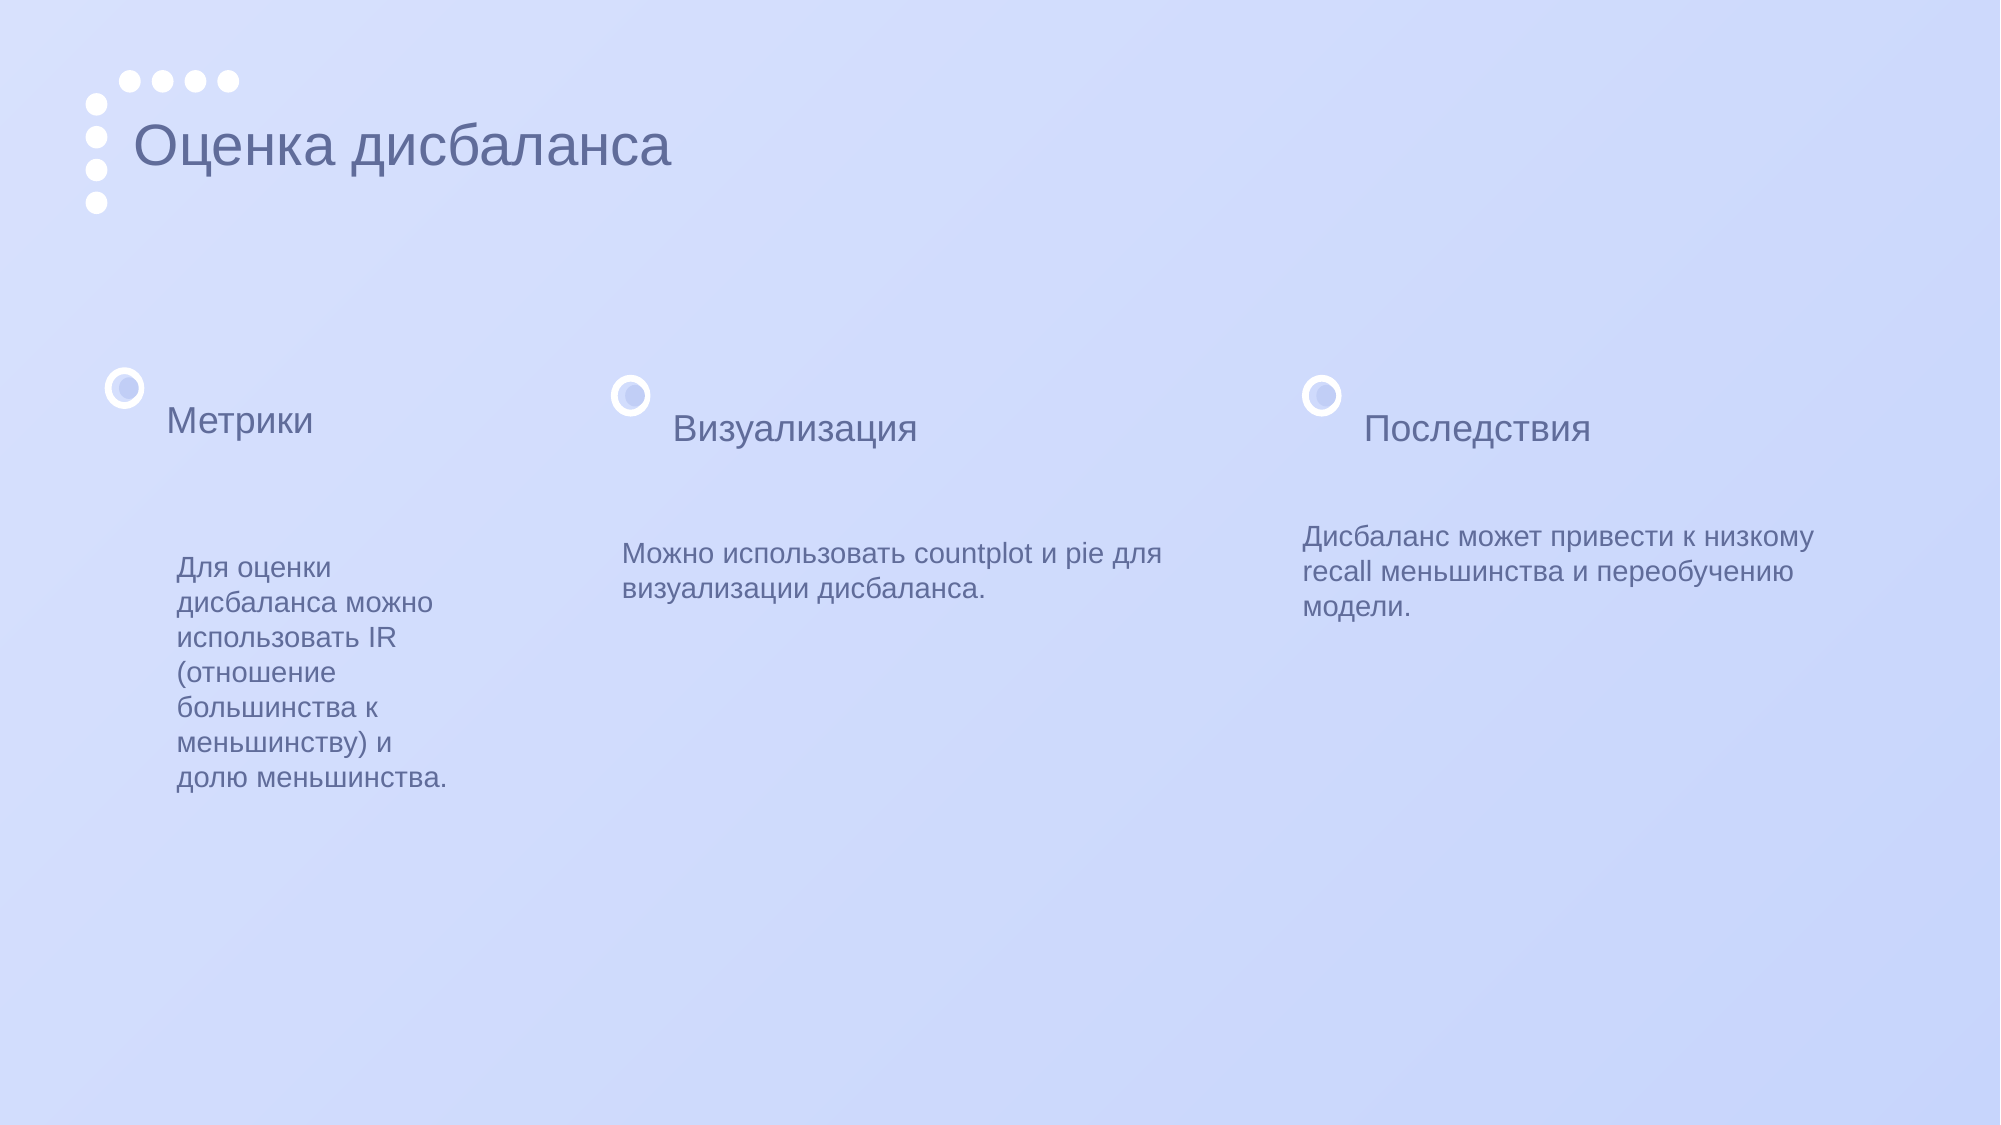

Оценка дисбаланса

Метрики

Визуализация
Последствия

Можно использовать countplot и pie для визуализации дисбаланса.
Дисбаланс может привести к низкому recall меньшинства и переобучению модели.
Для оценки дисбаланса можно использовать IR (отношение большинства к меньшинству) и долю меньшинства.